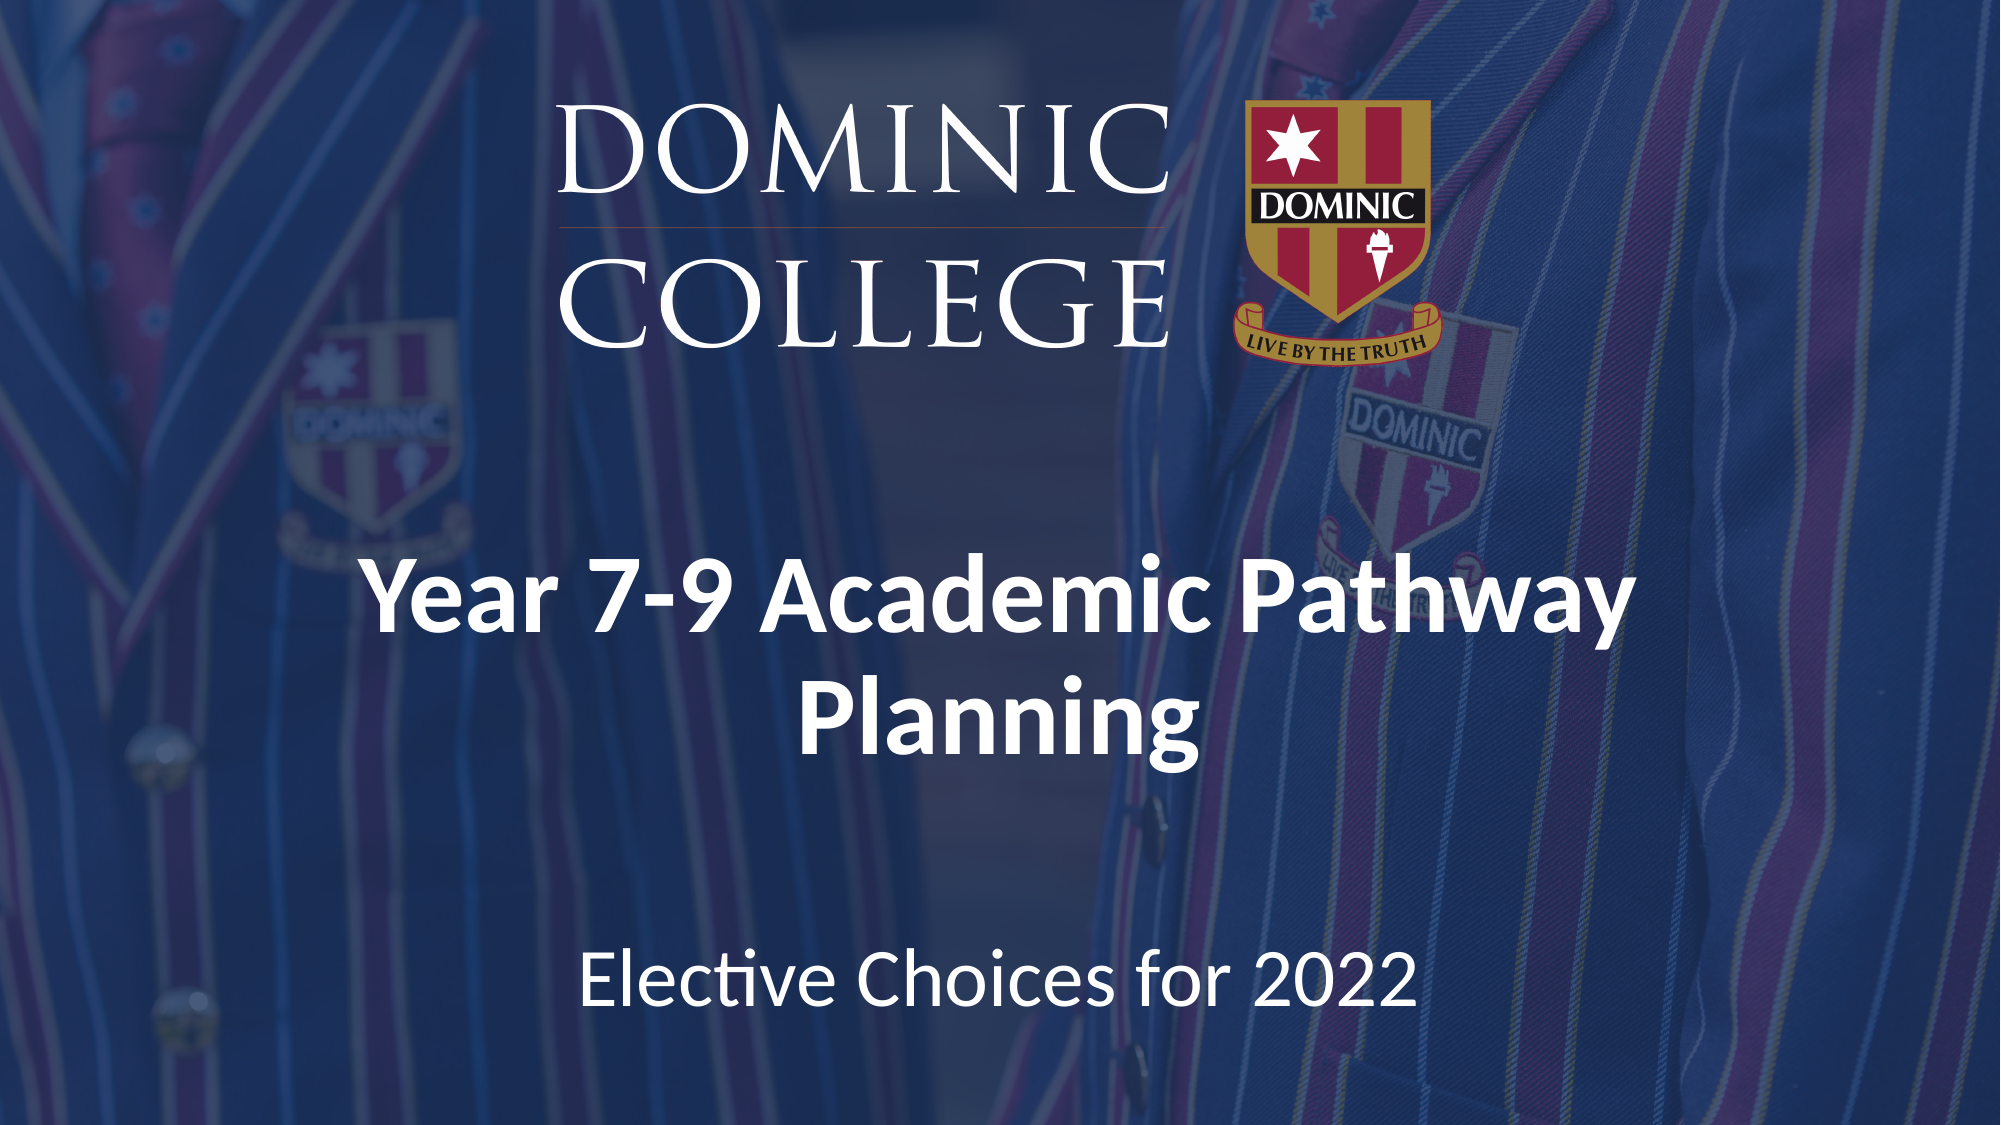

# Year 7-9 Academic Pathway Planning
Elective Choices for 2022